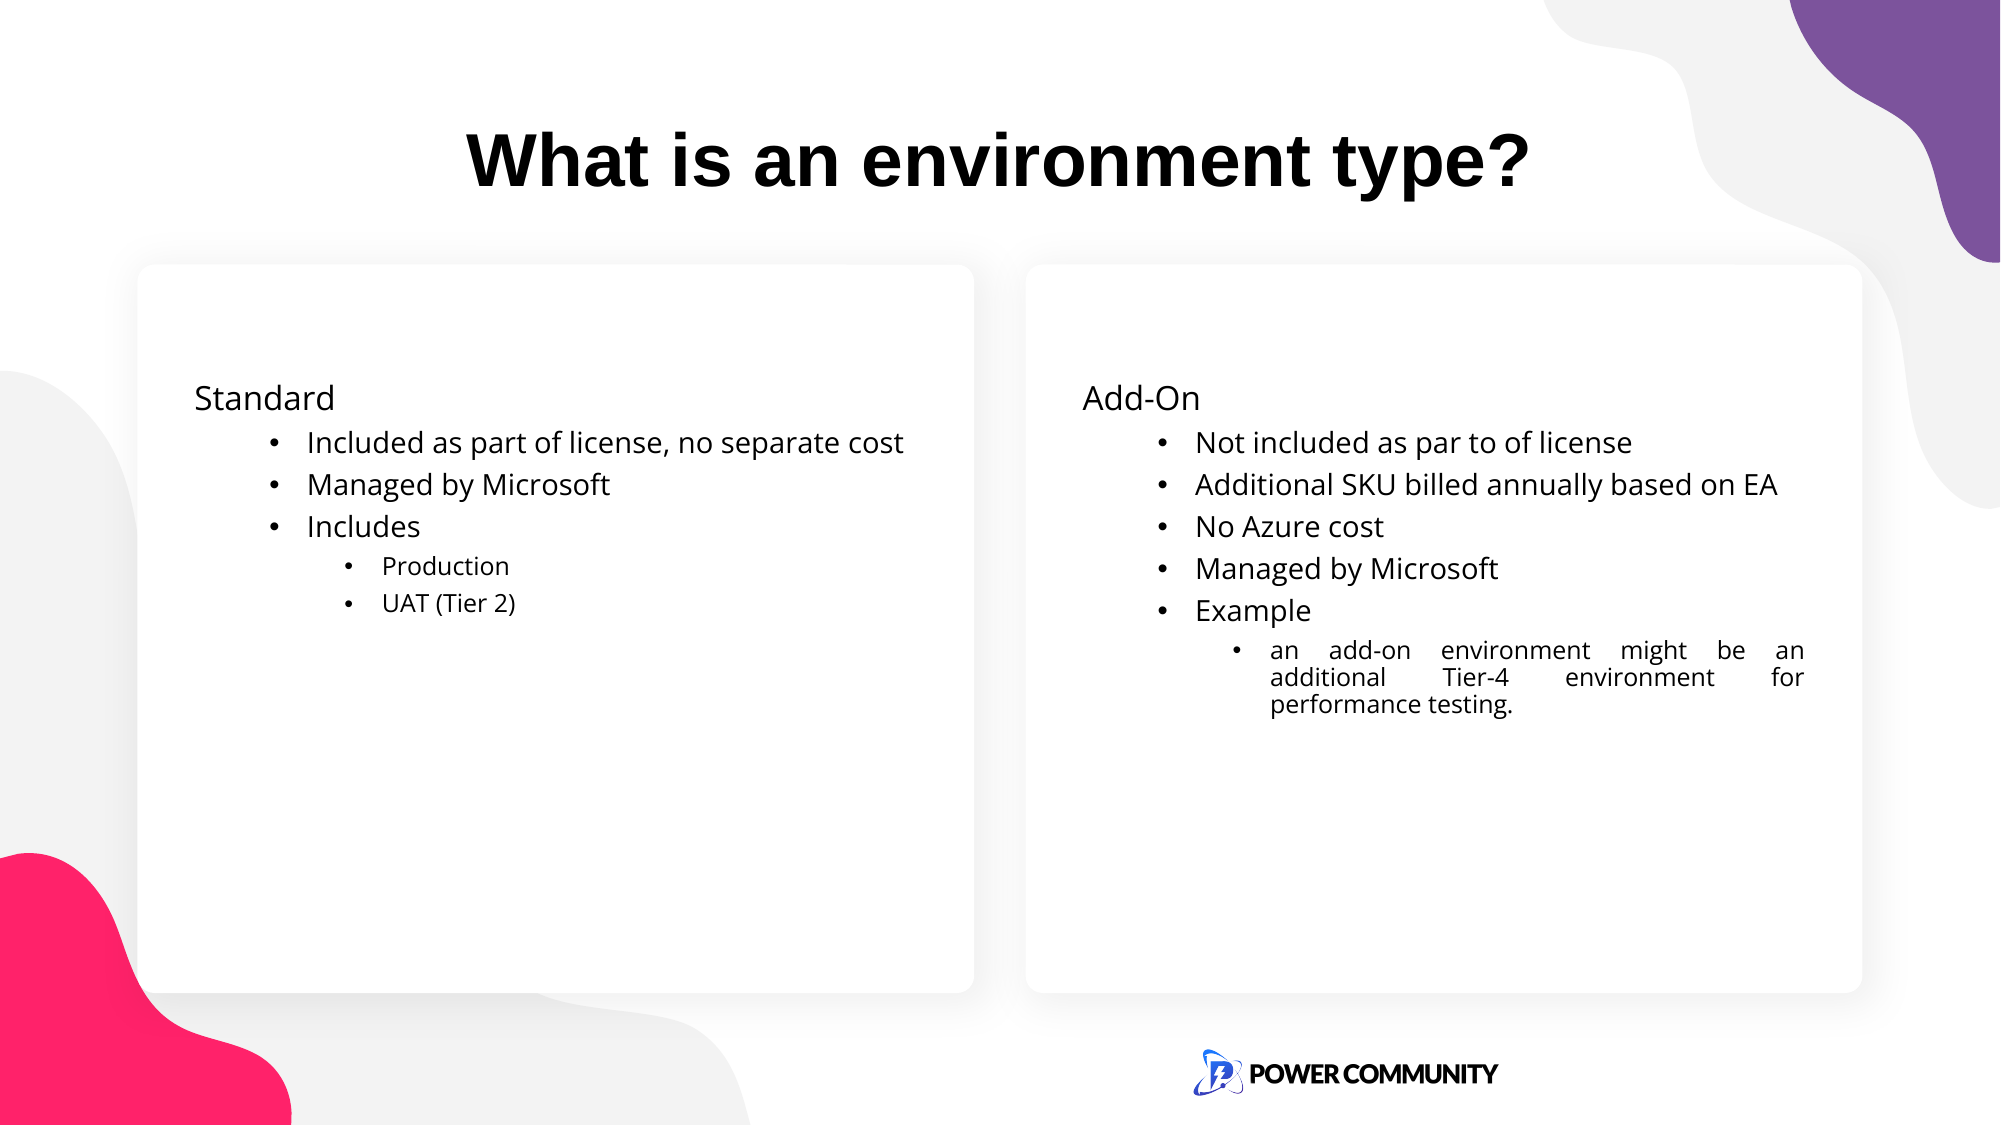

# What is an environment type?
Standard
Included as part of license, no separate cost
Managed by Microsoft
Includes
Production
UAT (Tier 2)
Add-On
Not included as par to of license
Additional SKU billed annually based on EA
No Azure cost
Managed by Microsoft
Example
an add-on environment might be an additional Tier-4 environment for performance testing.